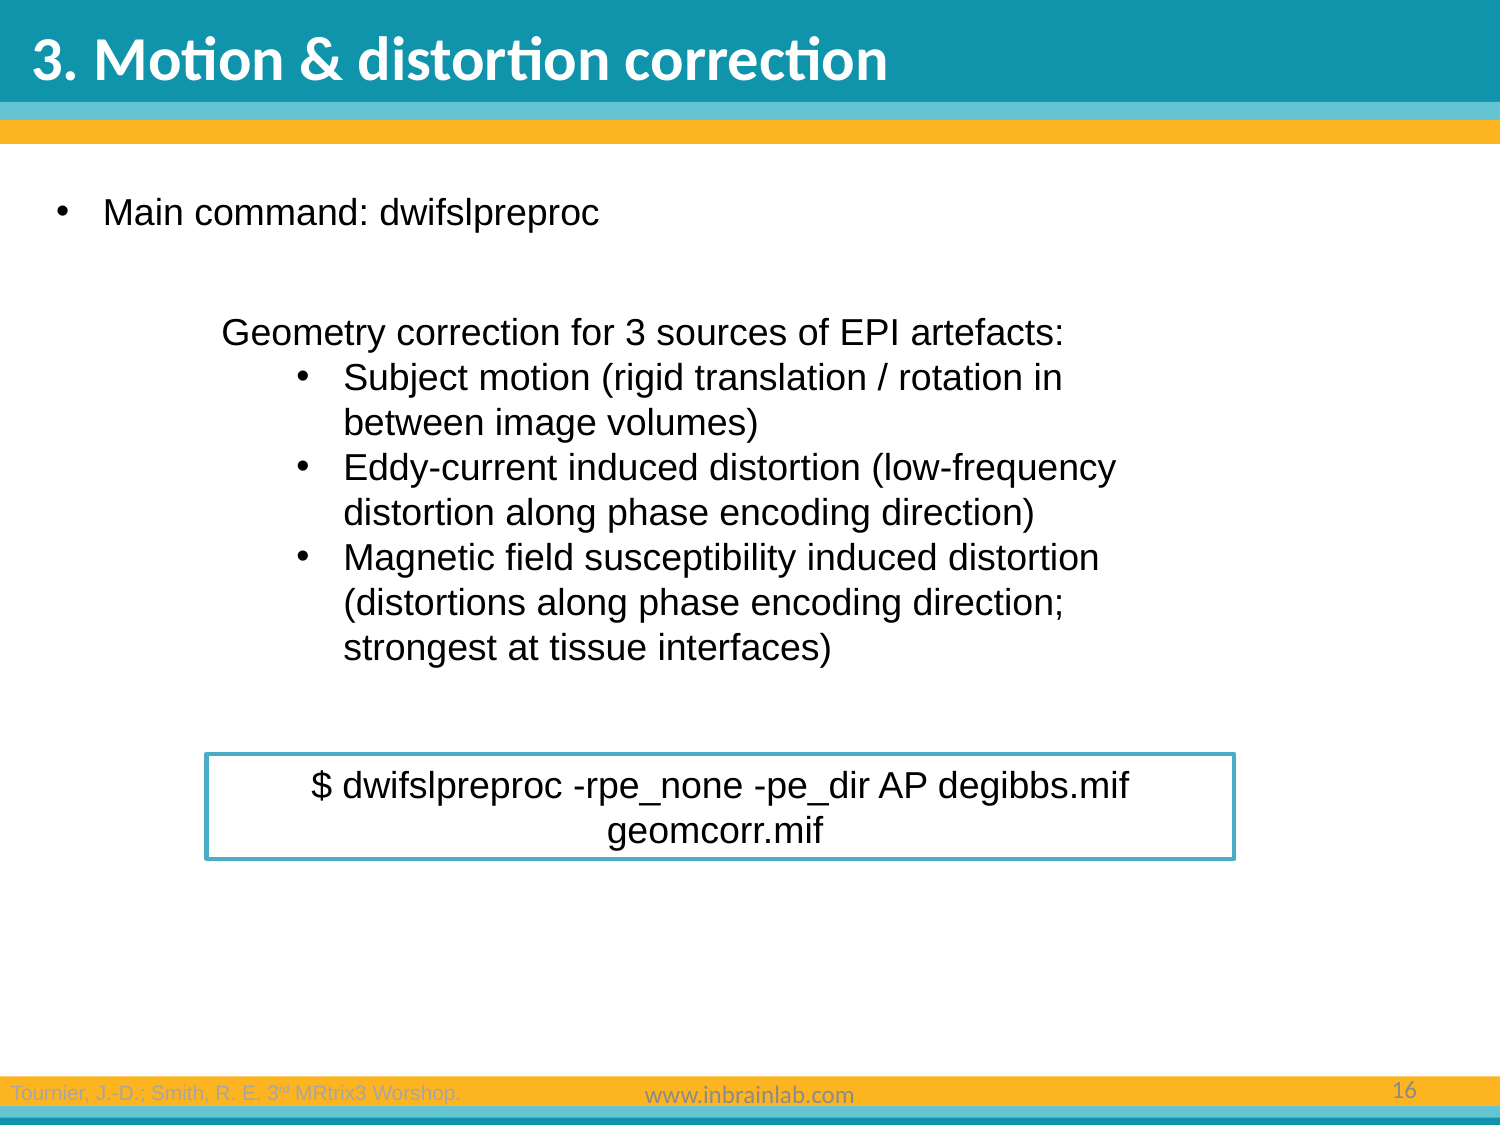

3. Motion & distortion correction
Main command: dwifslpreproc
Geometry correction for 3 sources of EPI artefacts:
Subject motion (rigid translation / rotation in between image volumes)
Eddy-current induced distortion (low-frequency distortion along phase encoding direction)
Magnetic field susceptibility induced distortion (distortions along phase encoding direction; strongest at tissue interfaces)
$ dwifslpreproc -rpe_none -pe_dir AP degibbs.mif geomcorr.mif
16
www.inbrainlab.com
Tournier, J.-D.; Smith, R. E. 3rd MRtrix3 Worshop.